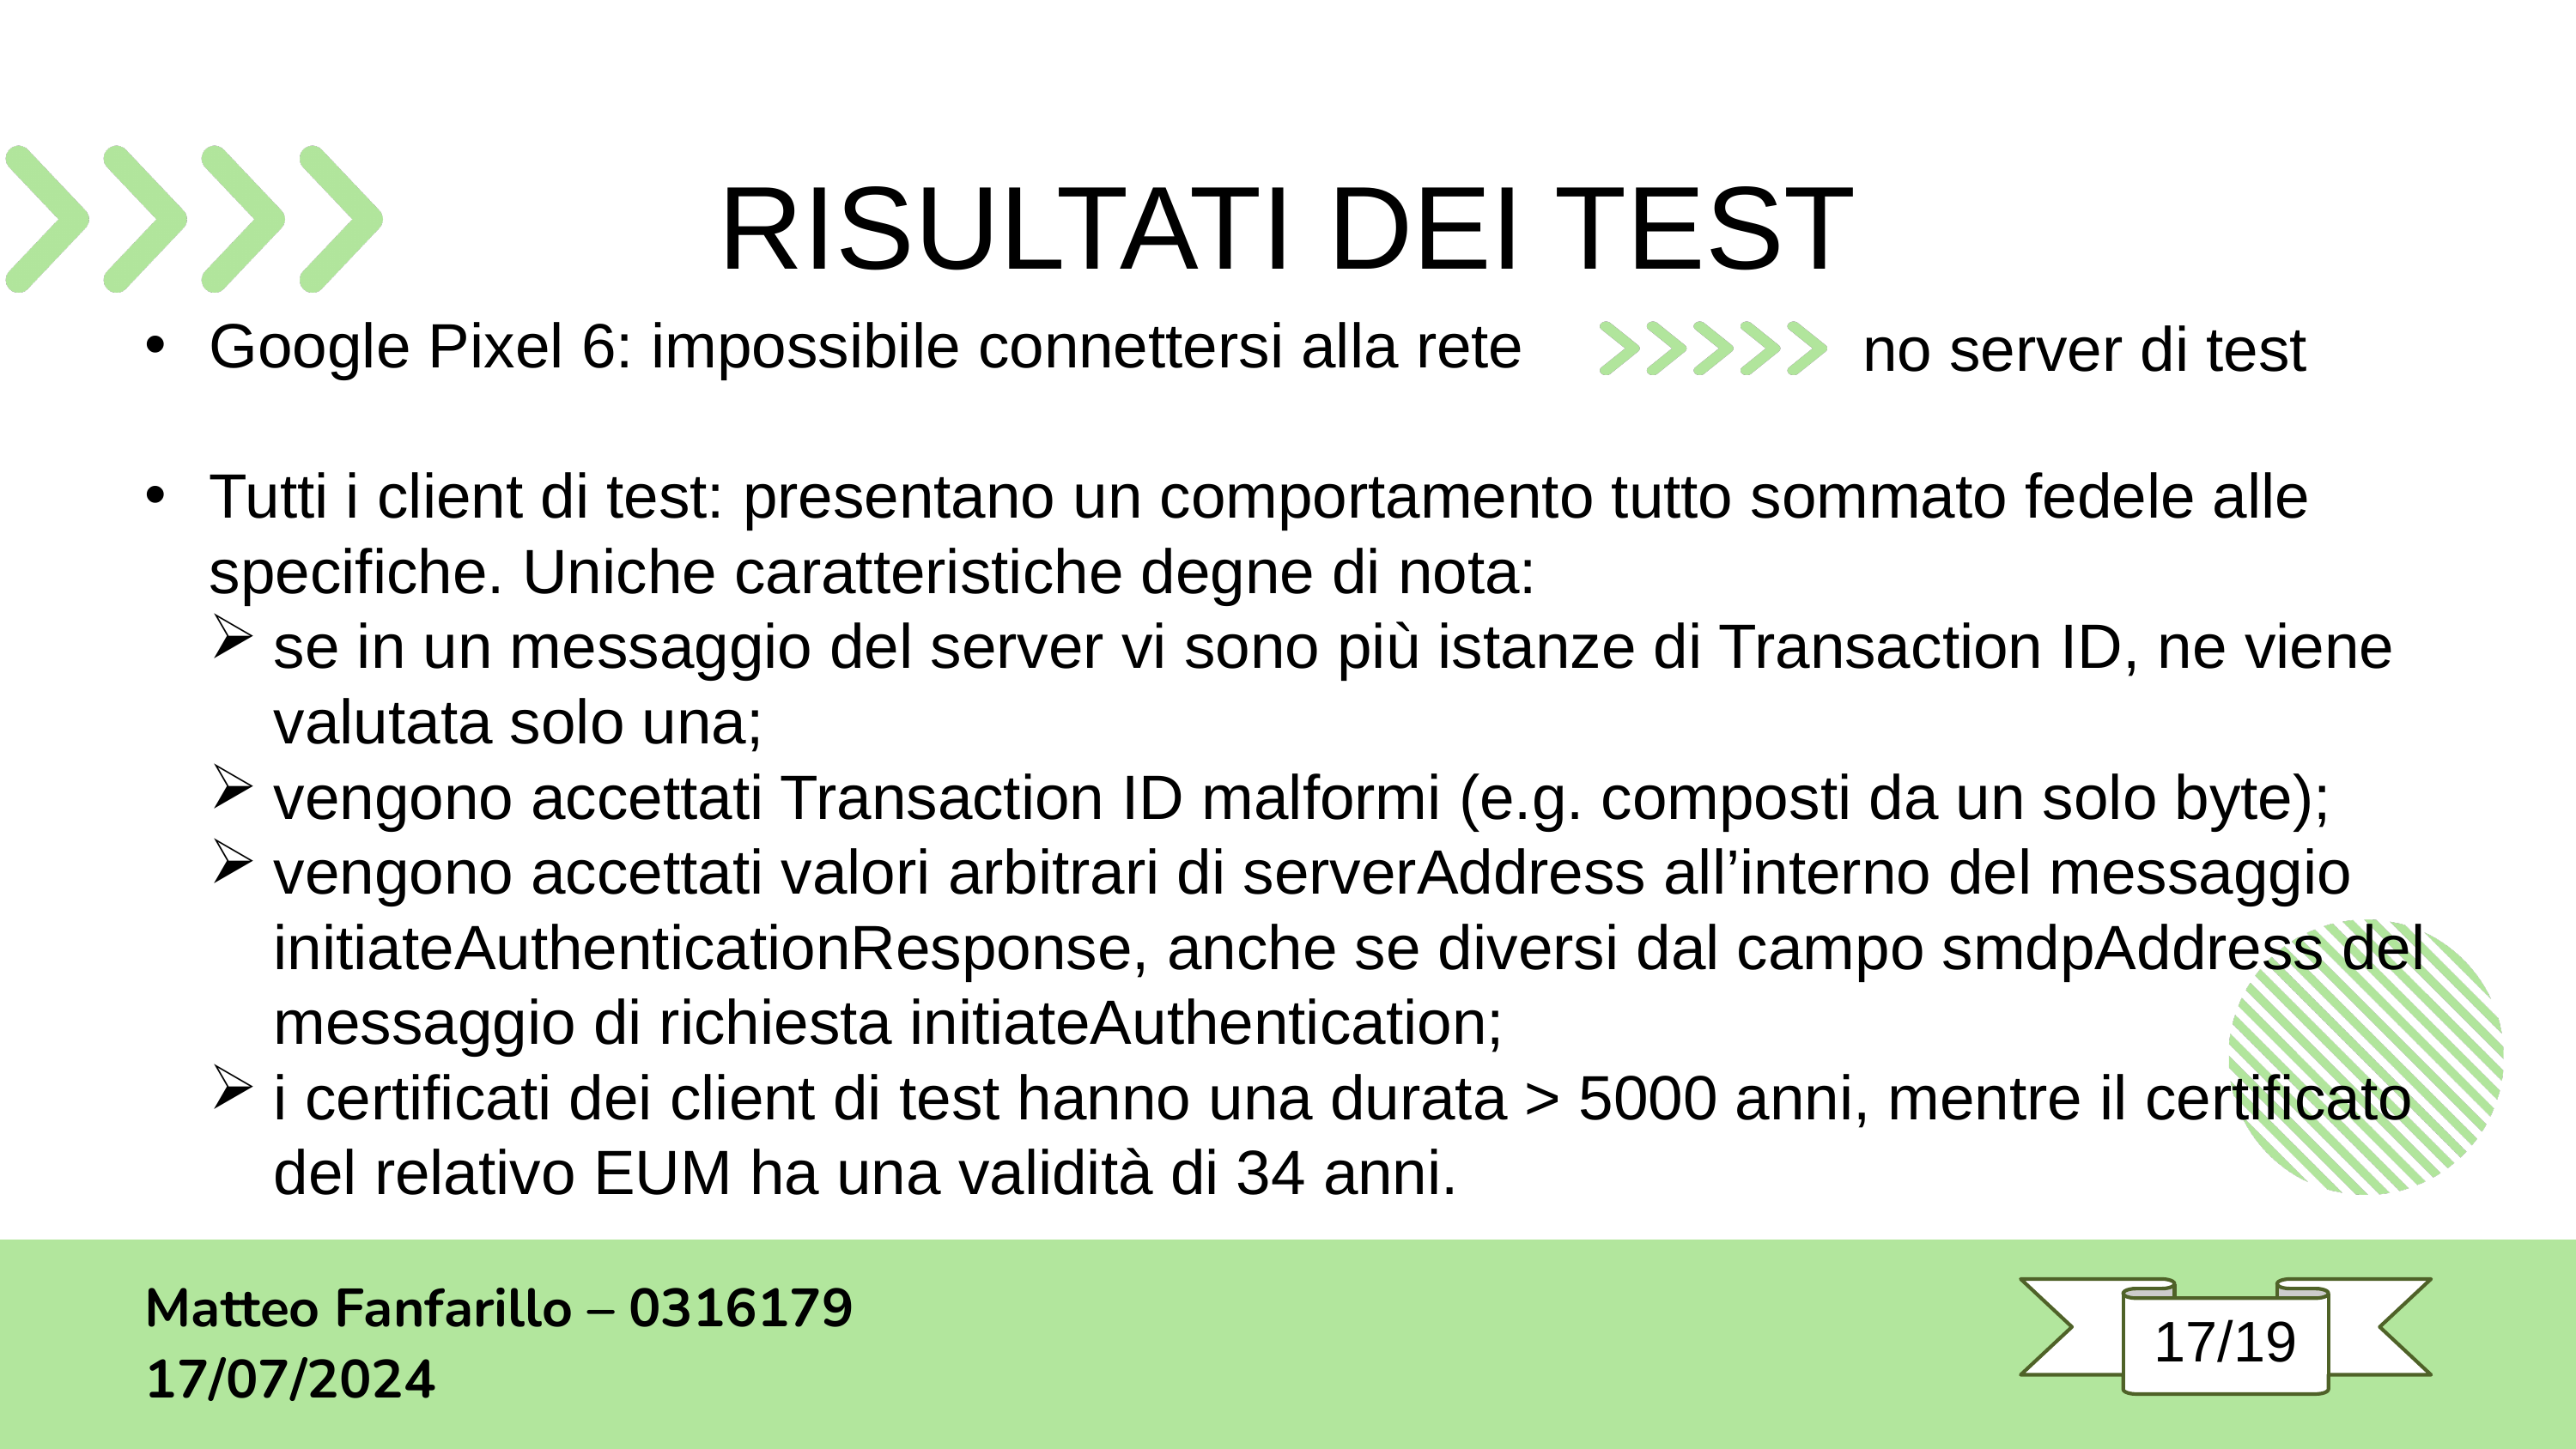

RISULTATI DEI TEST

no server di test
Google Pixel 6: impossibile connettersi alla rete

Tutti i client di test: presentano un comportamento tutto sommato fedele alle specifiche. Uniche caratteristiche degne di nota:
se in un messaggio del server vi sono più istanze di Transaction ID, ne viene valutata solo una;
vengono accettati Transaction ID malformi (e.g. composti da un solo byte);
vengono accettati valori arbitrari di serverAddress all’interno del messaggio initiateAuthenticationResponse, anche se diversi dal campo smdpAddress del messaggio di richiesta initiateAuthentication;
i certificati dei client di test hanno una durata > 5000 anni, mentre il certificato del relativo EUM ha una validità di 34 anni.

Matteo Fanfarillo – 0316179
17/19

17/07/2024